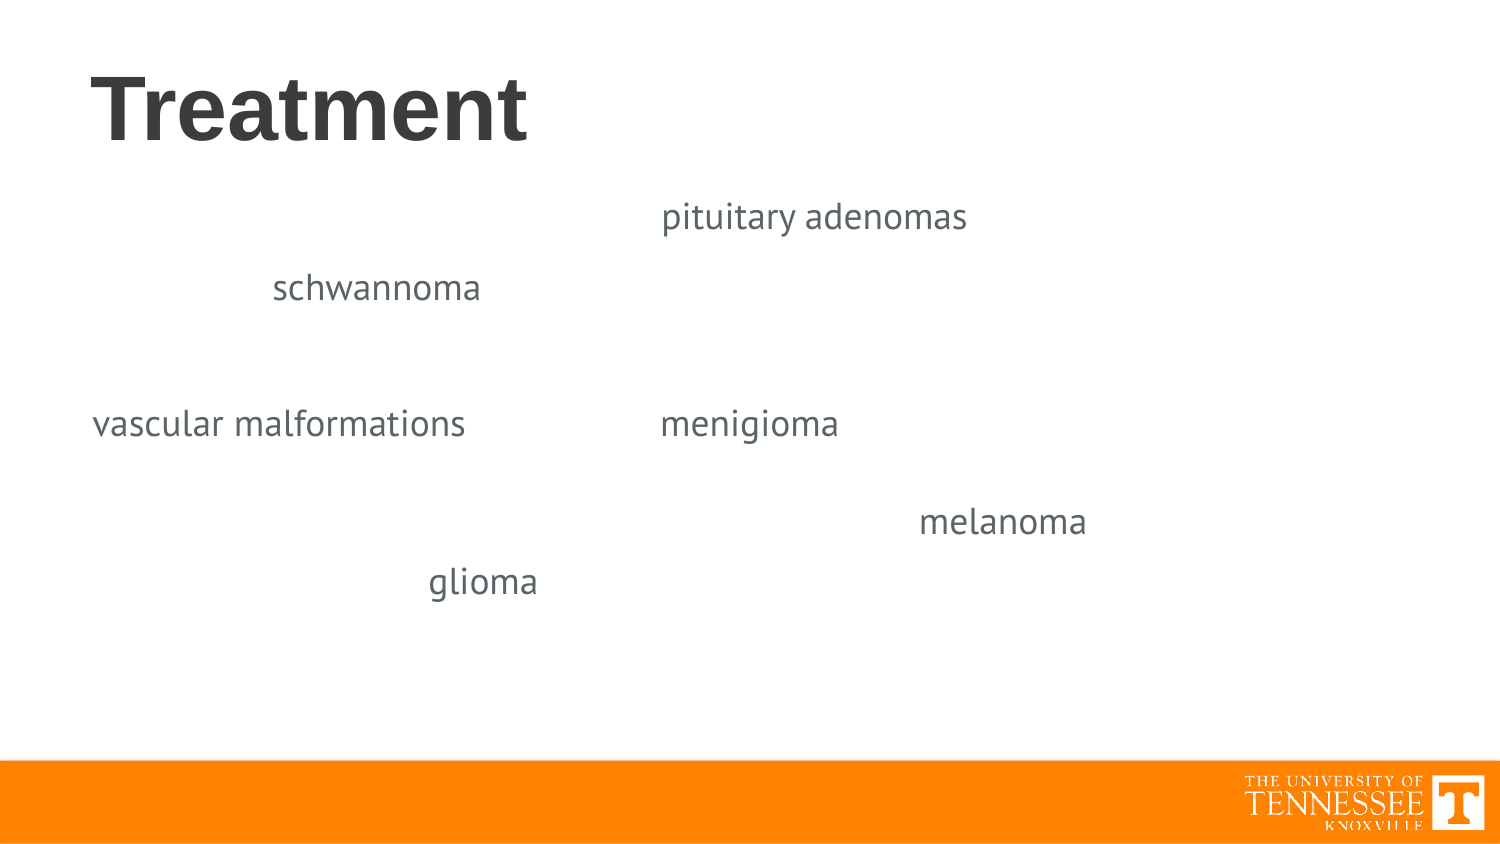

# Treatment
pituitary adenomas
schwannoma
vascular malformations
menigioma
melanoma
glioma